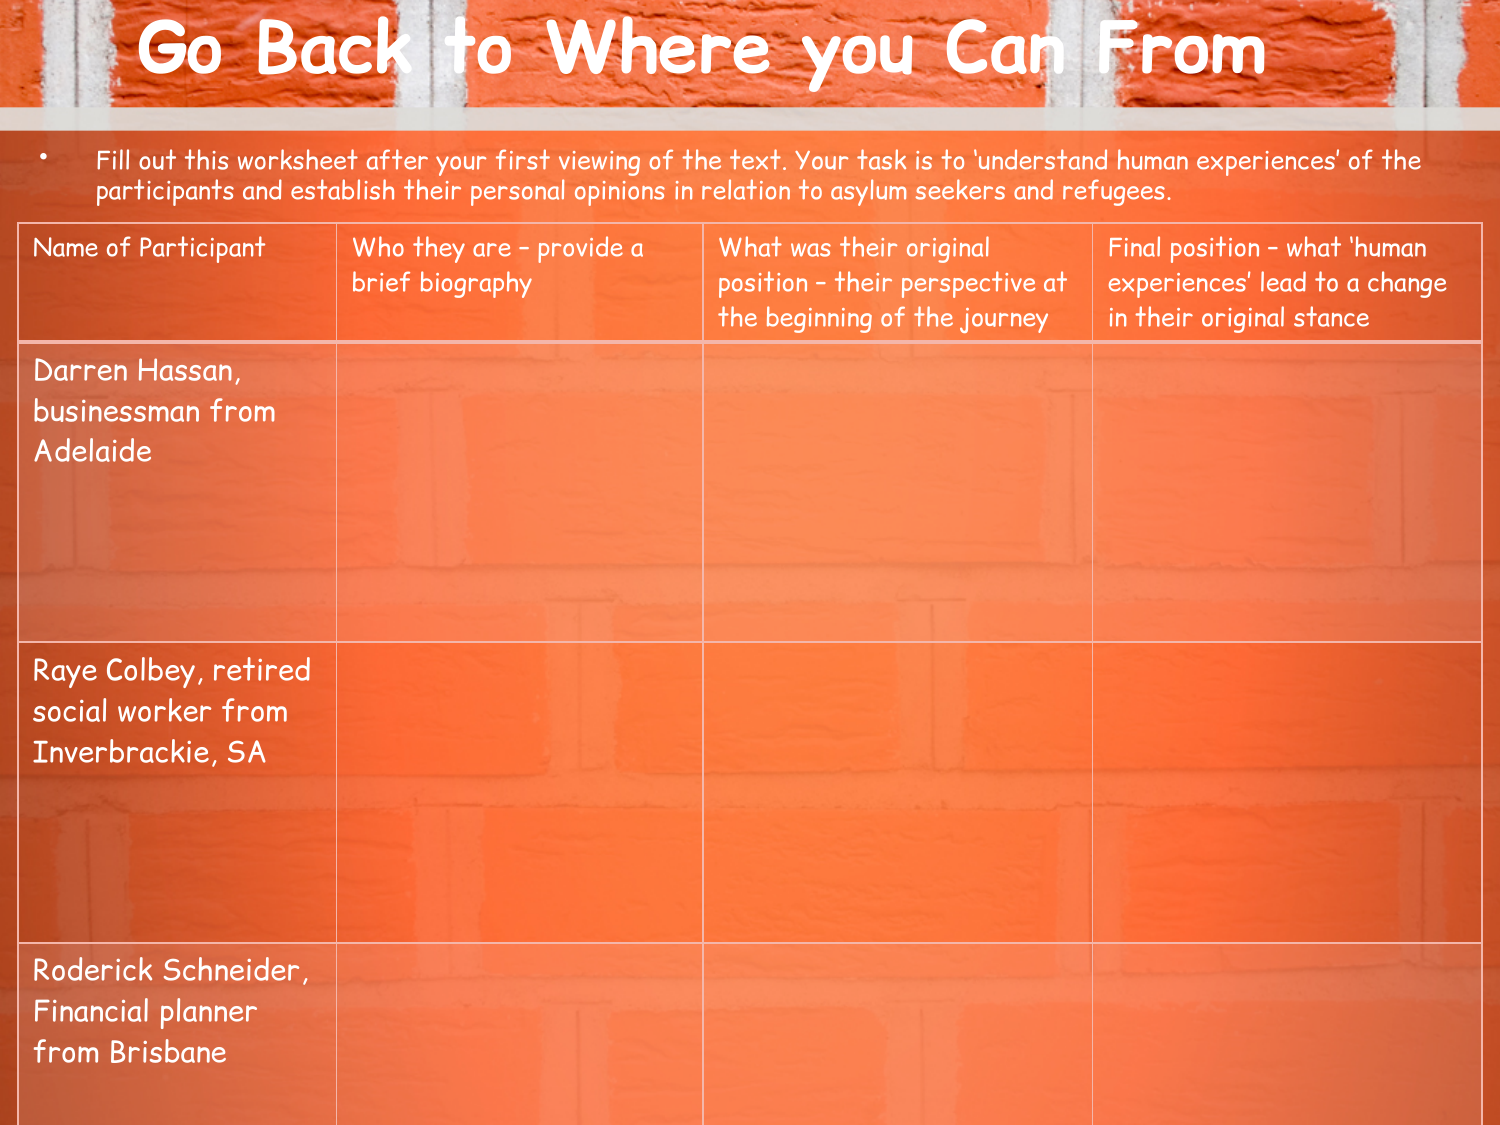

# Go Back to Where you Can From
Fill out this worksheet after your first viewing of the text. Your task is to ‘understand human experiences’ of the participants and establish their personal opinions in relation to asylum seekers and refugees.
| Name of Participant | Who they are – provide a brief biography | What was their original position – their perspective at the beginning of the journey | Final position – what ‘human experiences’ lead to a change in their original stance |
| --- | --- | --- | --- |
| Darren Hassan, businessman from Adelaide |  |  |  |
| Raye Colbey, retired social worker from Inverbrackie, SA |  |  |  |
| Roderick Schneider, Financial planner from Brisbane |  |  |  |